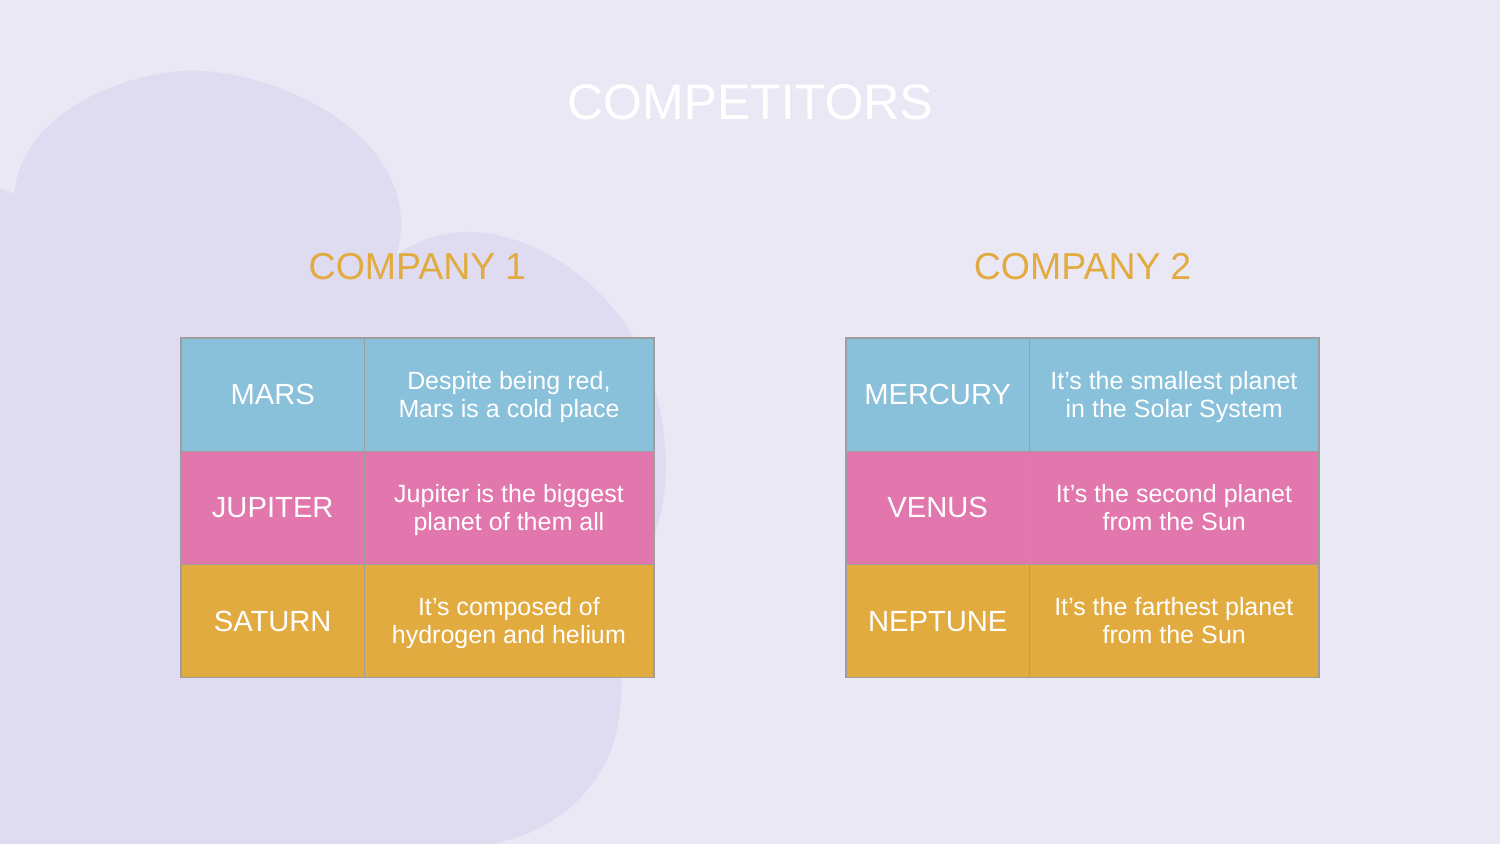

# COMPETITORS

COMPANY 1
COMPANY 2
| MARS | Despite being red, Mars is a cold place |
| --- | --- |
| JUPITER | Jupiter is the biggest planet of them all |
| SATURN | It’s composed of hydrogen and helium |
| MERCURY | It’s the smallest planet in the Solar System |
| --- | --- |
| VENUS | It’s the second planet from the Sun |
| NEPTUNE | It’s the farthest planet from the Sun |